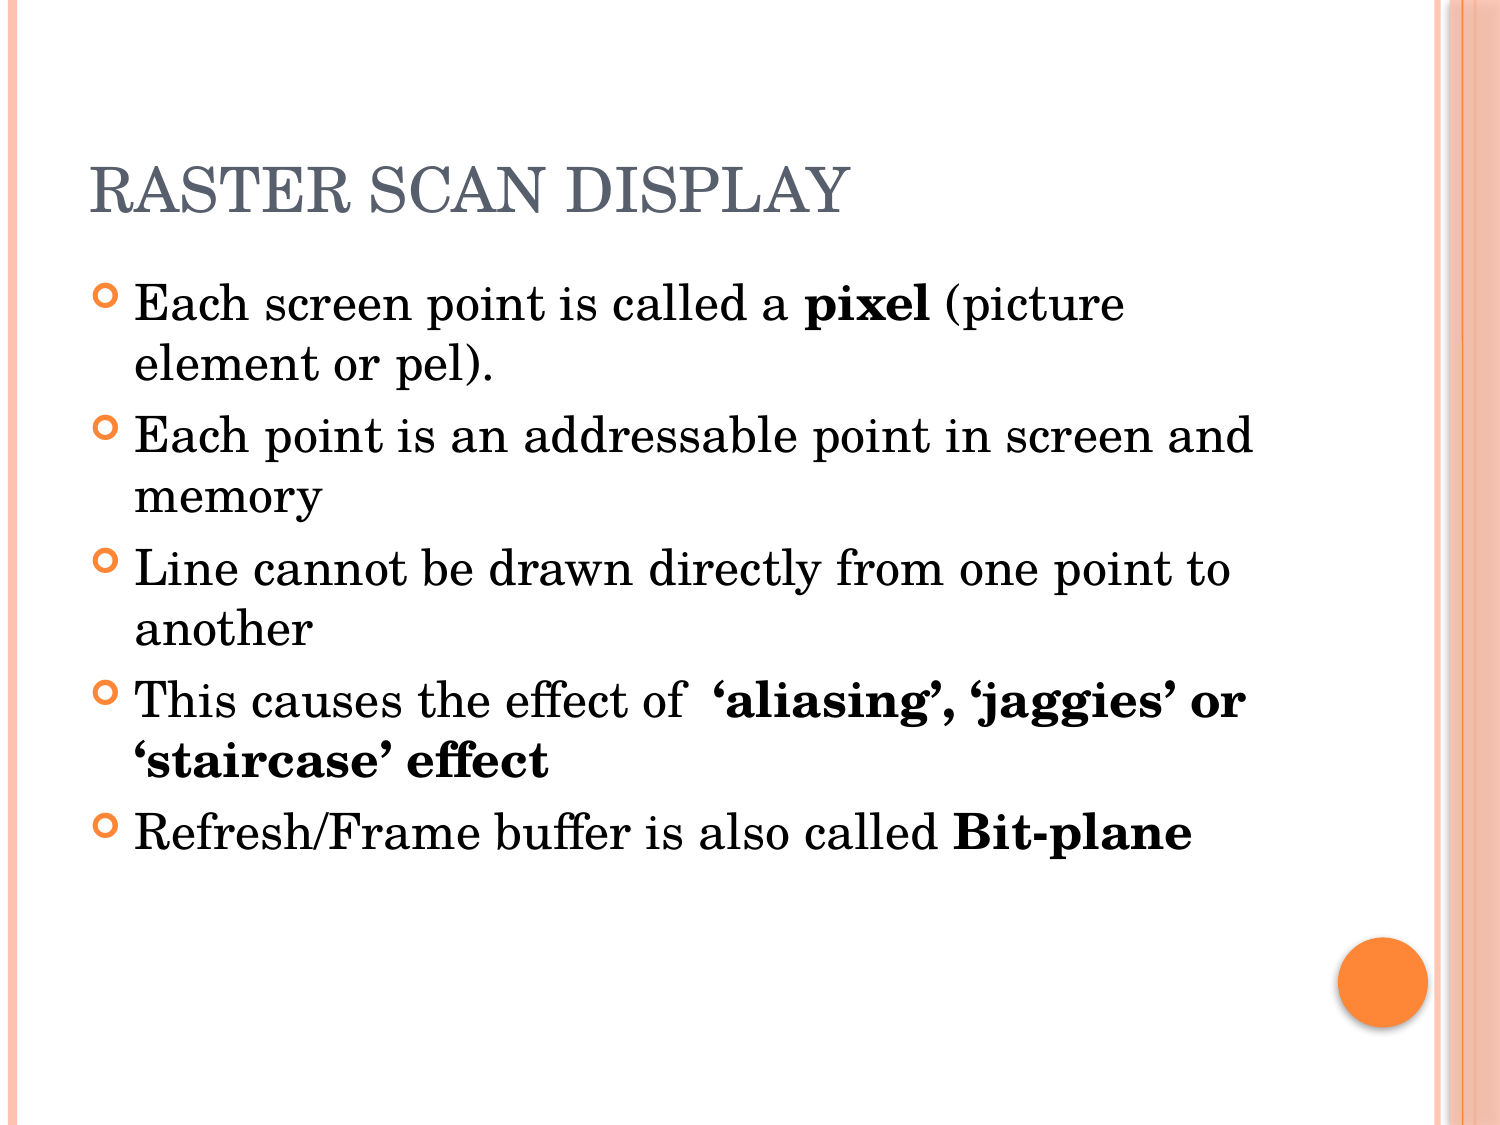

# Raster Scan Display
Each screen point is called a pixel (picture element or pel).
Each point is an addressable point in screen and memory
Line cannot be drawn directly from one point to another
This causes the effect of  ‘aliasing’, ‘jaggies’ or ‘staircase’ effect
Refresh/Frame buffer is also called Bit-plane